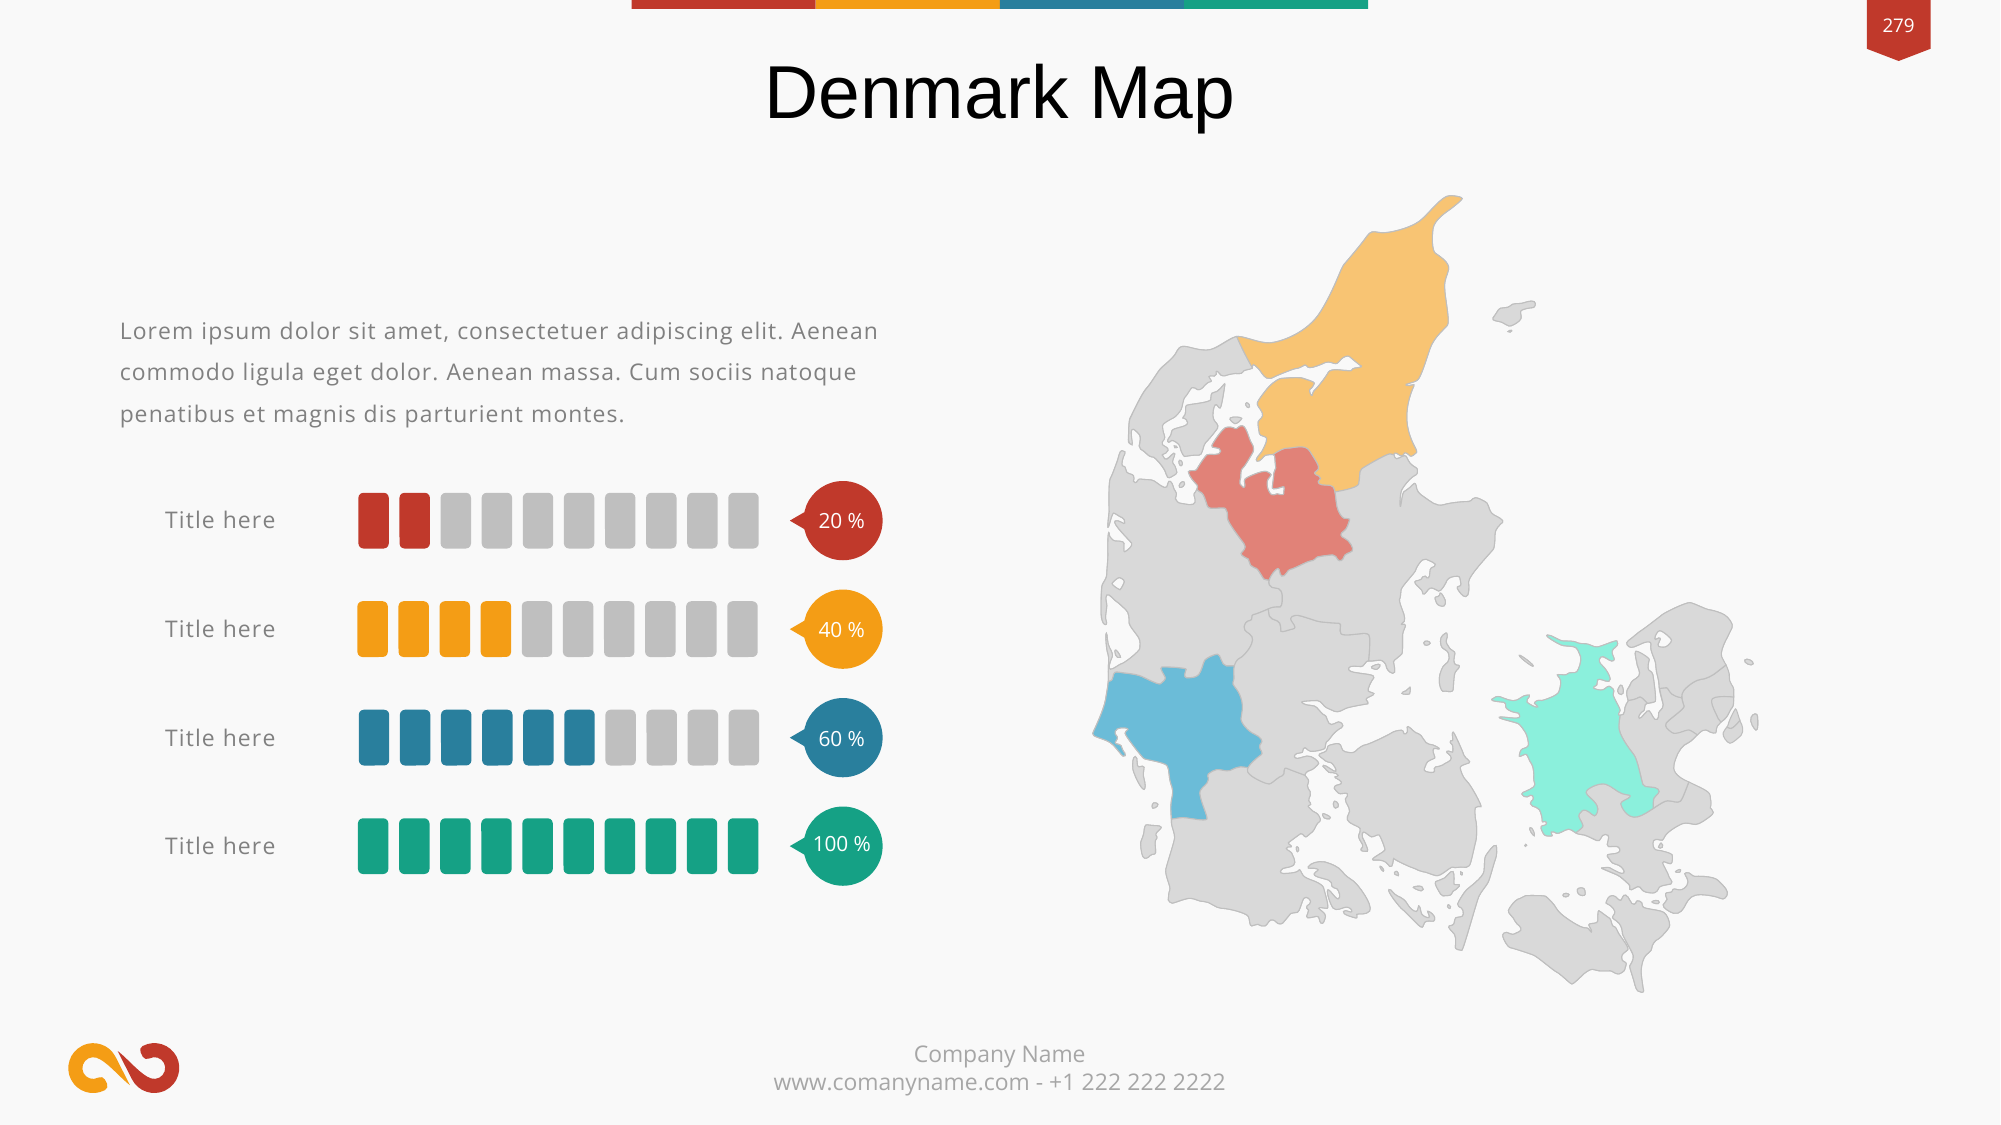

Denmark Map

Lorem ipsum dolor sit amet, consectetuer adipiscing elit. Aenean commodo ligula eget dolor. Aenean massa. Cum sociis natoque penatibus et magnis dis parturient montes.

Title here

20 %

Title here

40 %

Title here

60 %

Title here

100 %